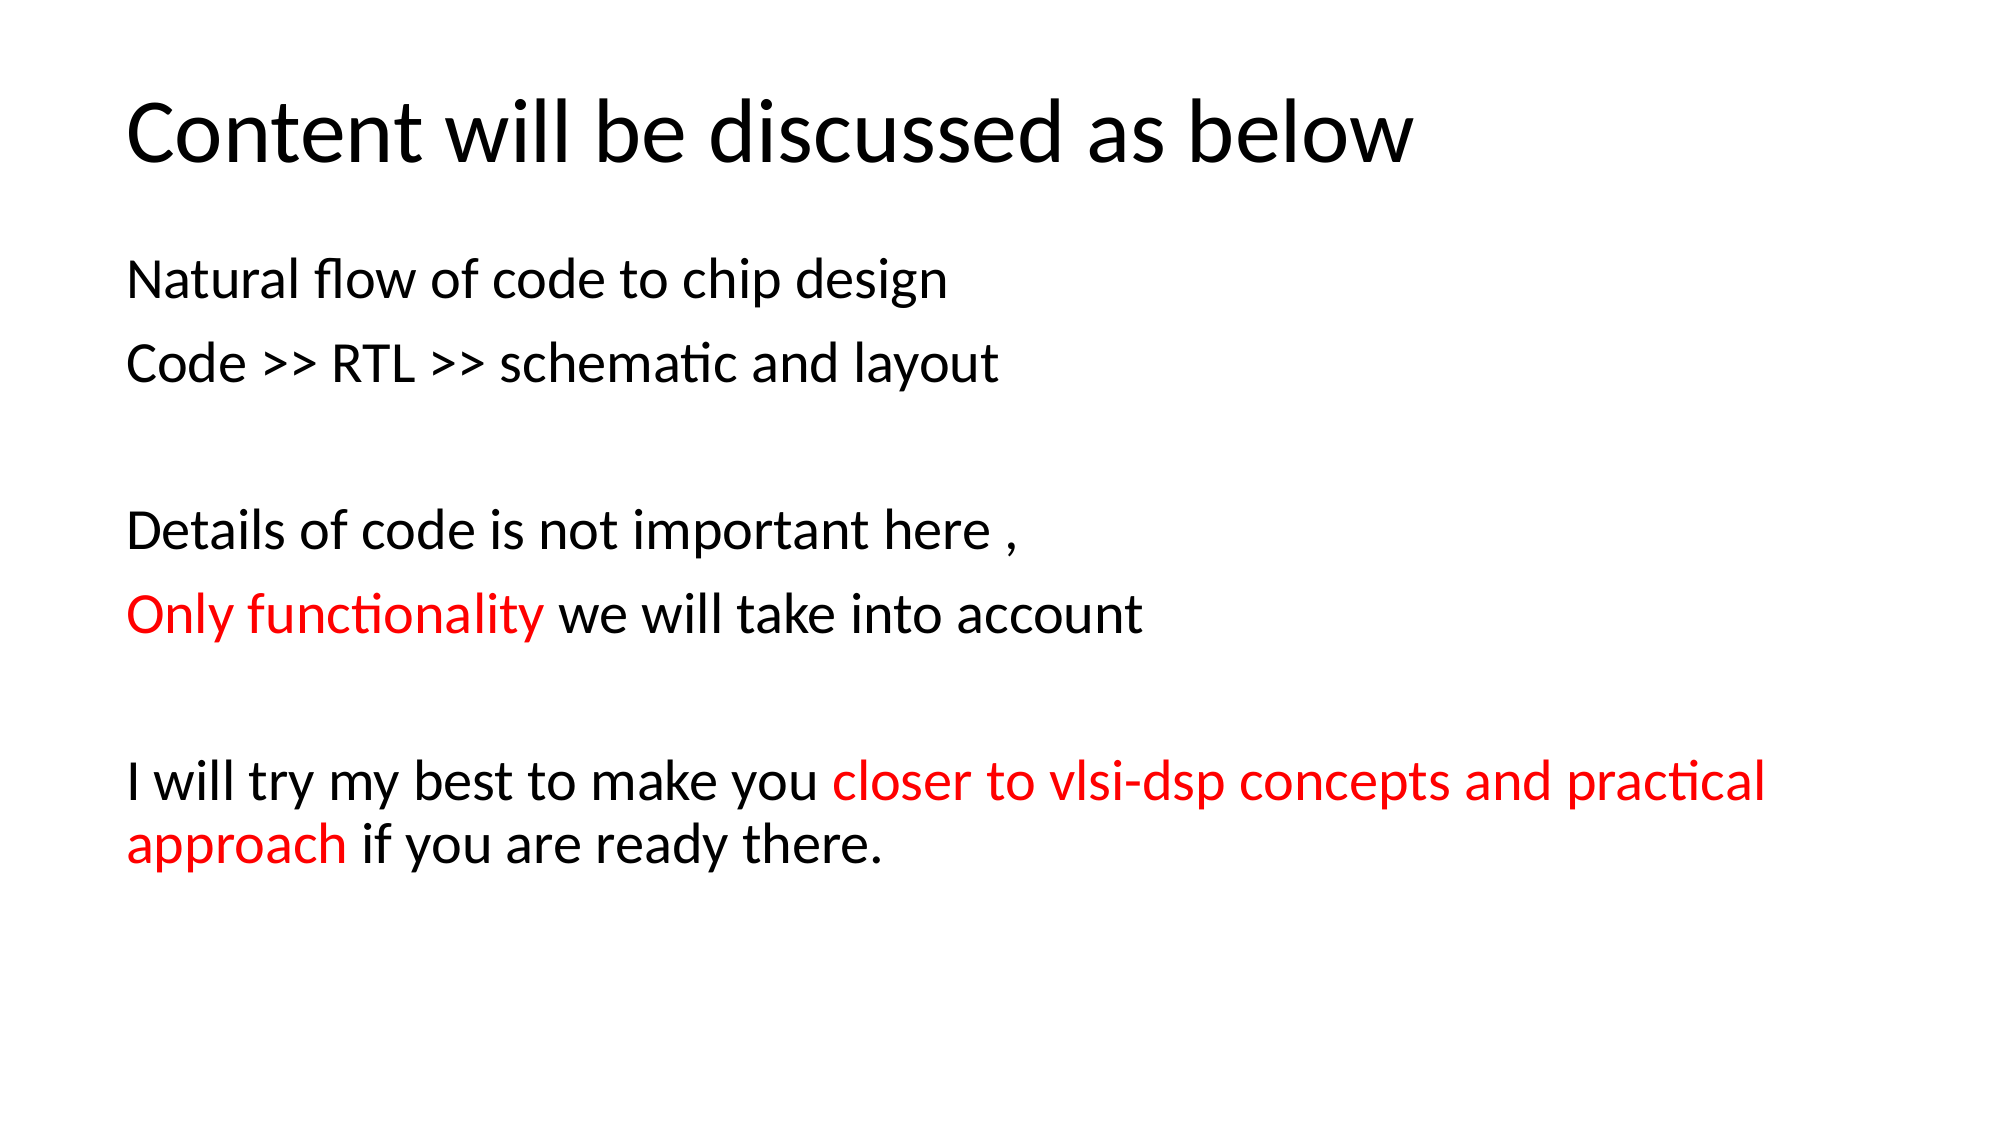

# Content will be discussed as below
Natural flow of code to chip design
Code >> RTL >> schematic and layout

Details of code is not important here ,
Only functionality we will take into account

I will try my best to make you closer to vlsi-dsp concepts and practical approach if you are ready there.